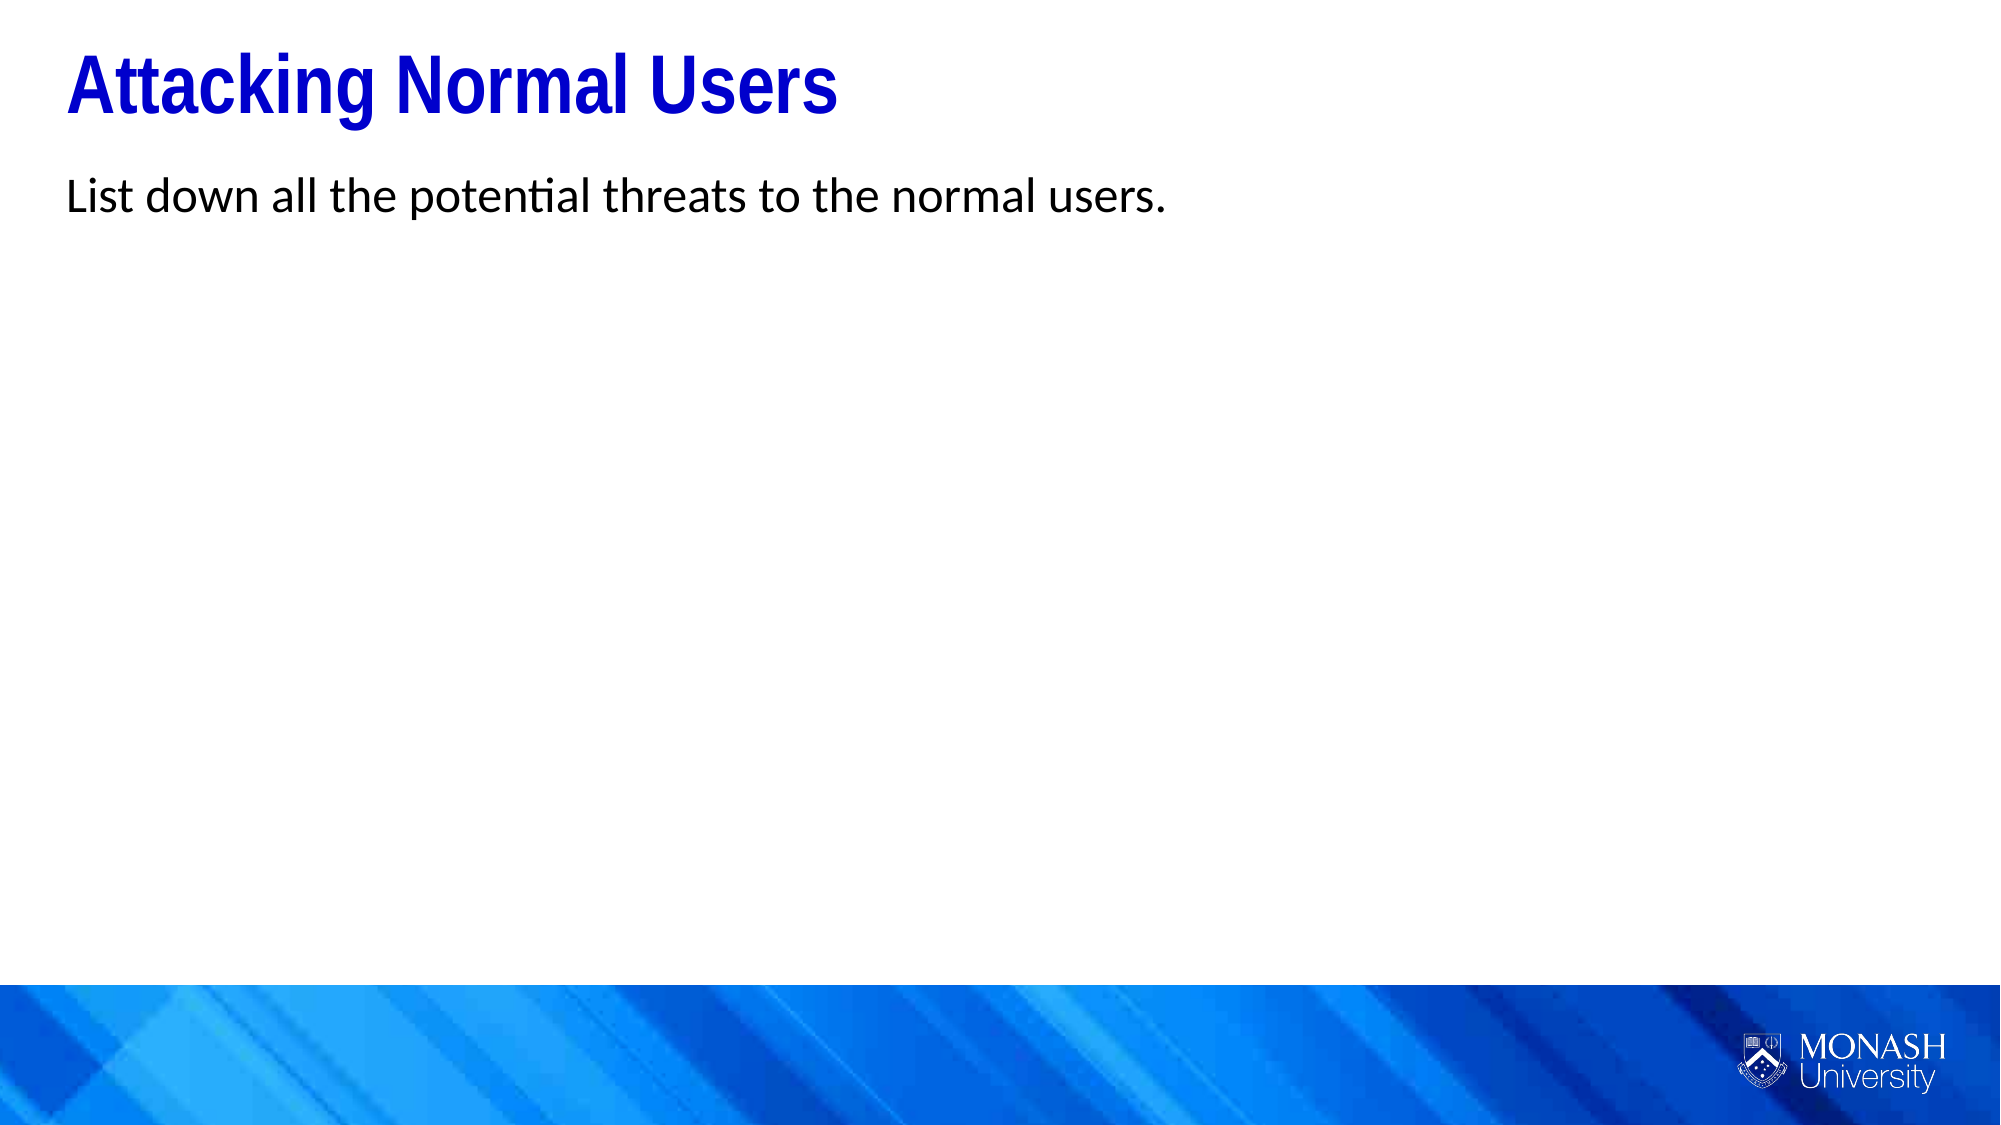

Attacking Normal Users
List down all the potential threats to the normal users.